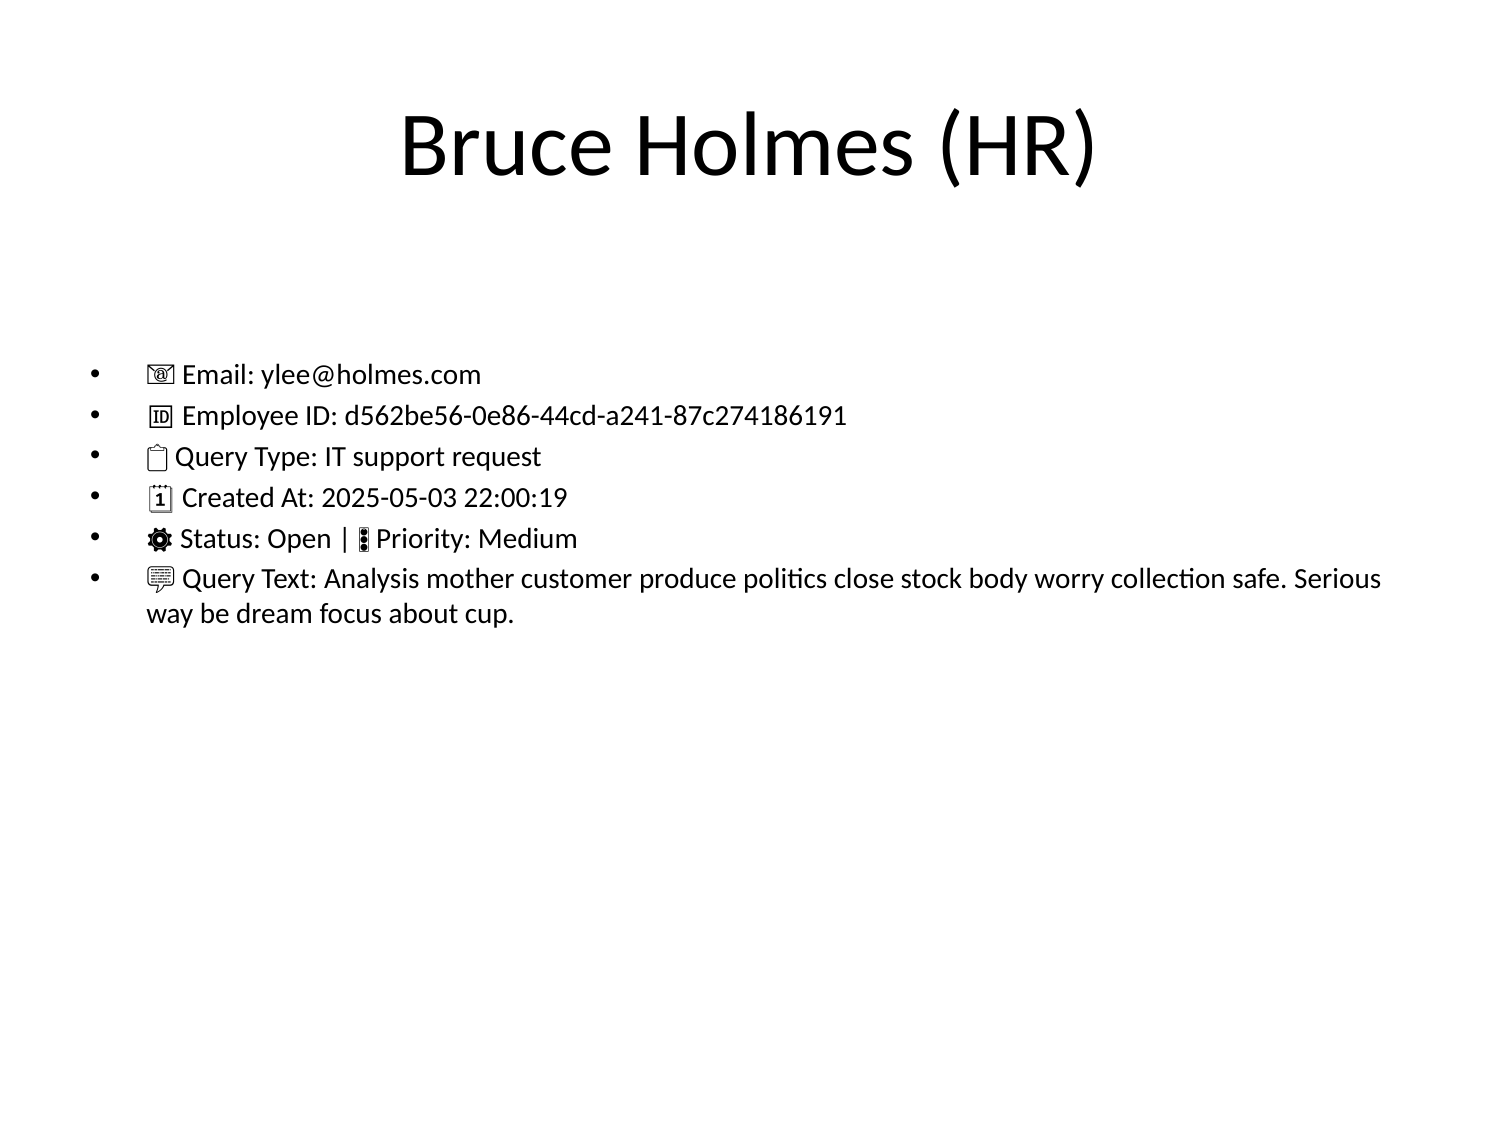

# Bruce Holmes (HR)

📧 Email: ylee@holmes.com
🆔 Employee ID: d562be56-0e86-44cd-a241-87c274186191
📋 Query Type: IT support request
🗓 Created At: 2025-05-03 22:00:19
⚙ Status: Open | 🚦 Priority: Medium
💬 Query Text: Analysis mother customer produce politics close stock body worry collection safe. Serious way be dream focus about cup.